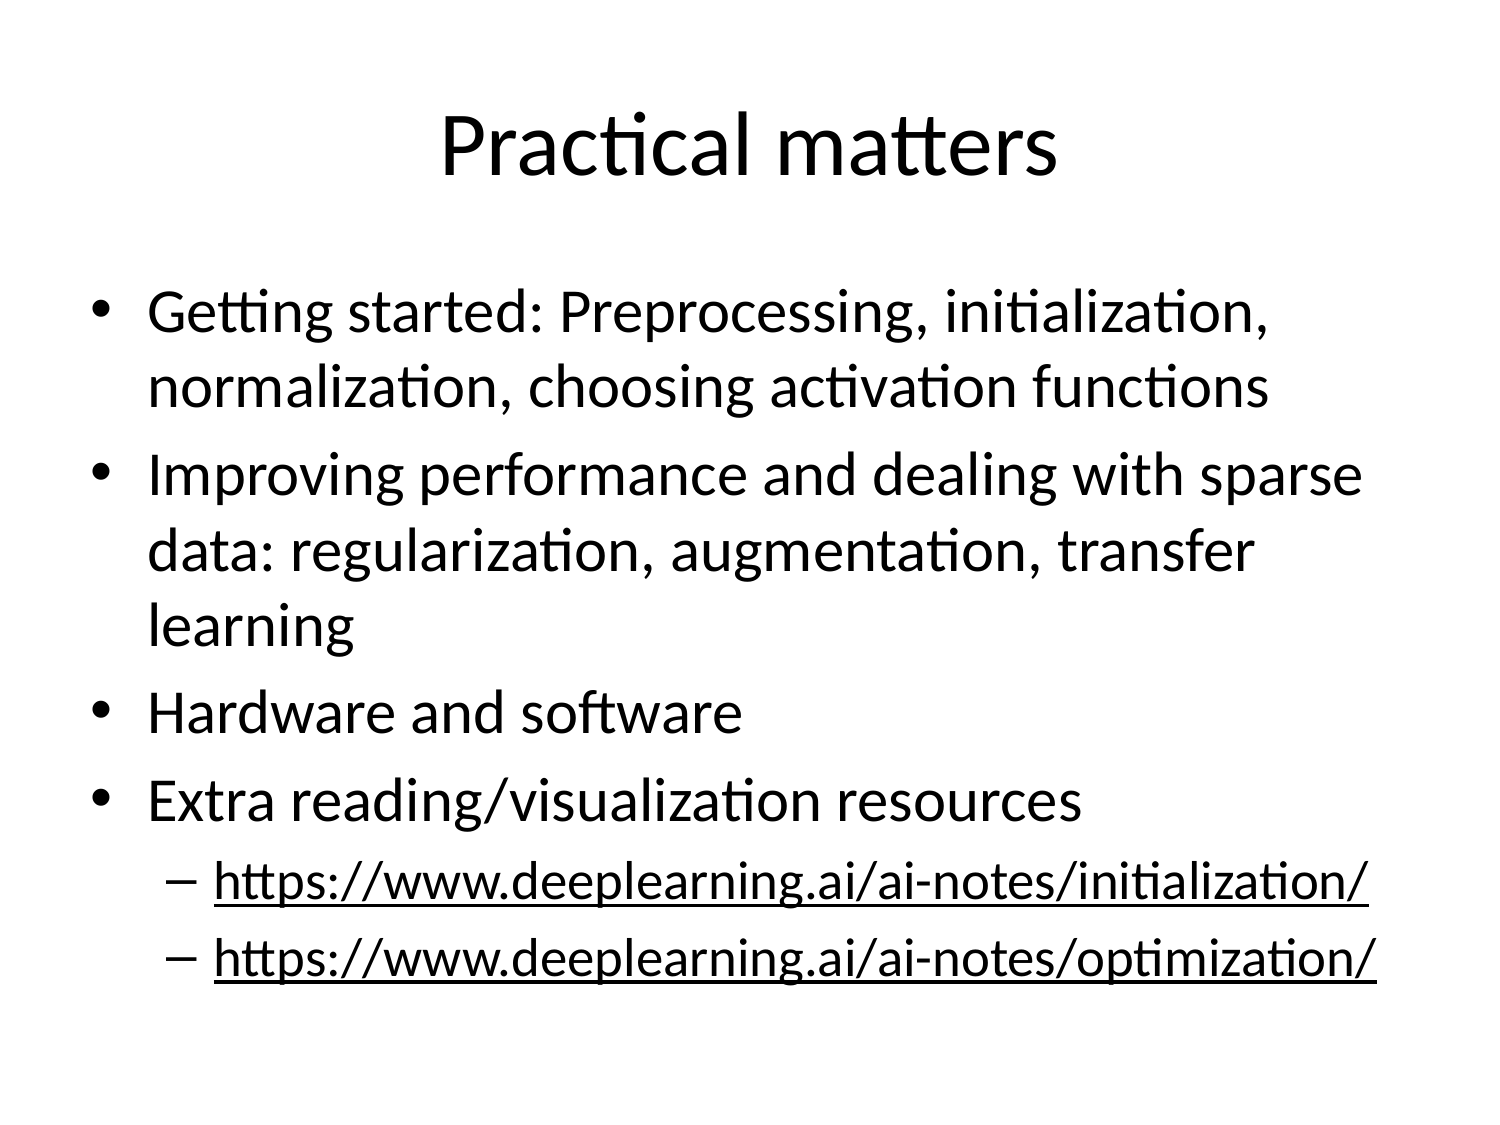

# Practical matters
Getting started: Preprocessing, initialization, normalization, choosing activation functions
Improving performance and dealing with sparse data: regularization, augmentation, transfer learning
Hardware and software
Extra reading/visualization resources
https://www.deeplearning.ai/ai-notes/initialization/
https://www.deeplearning.ai/ai-notes/optimization/